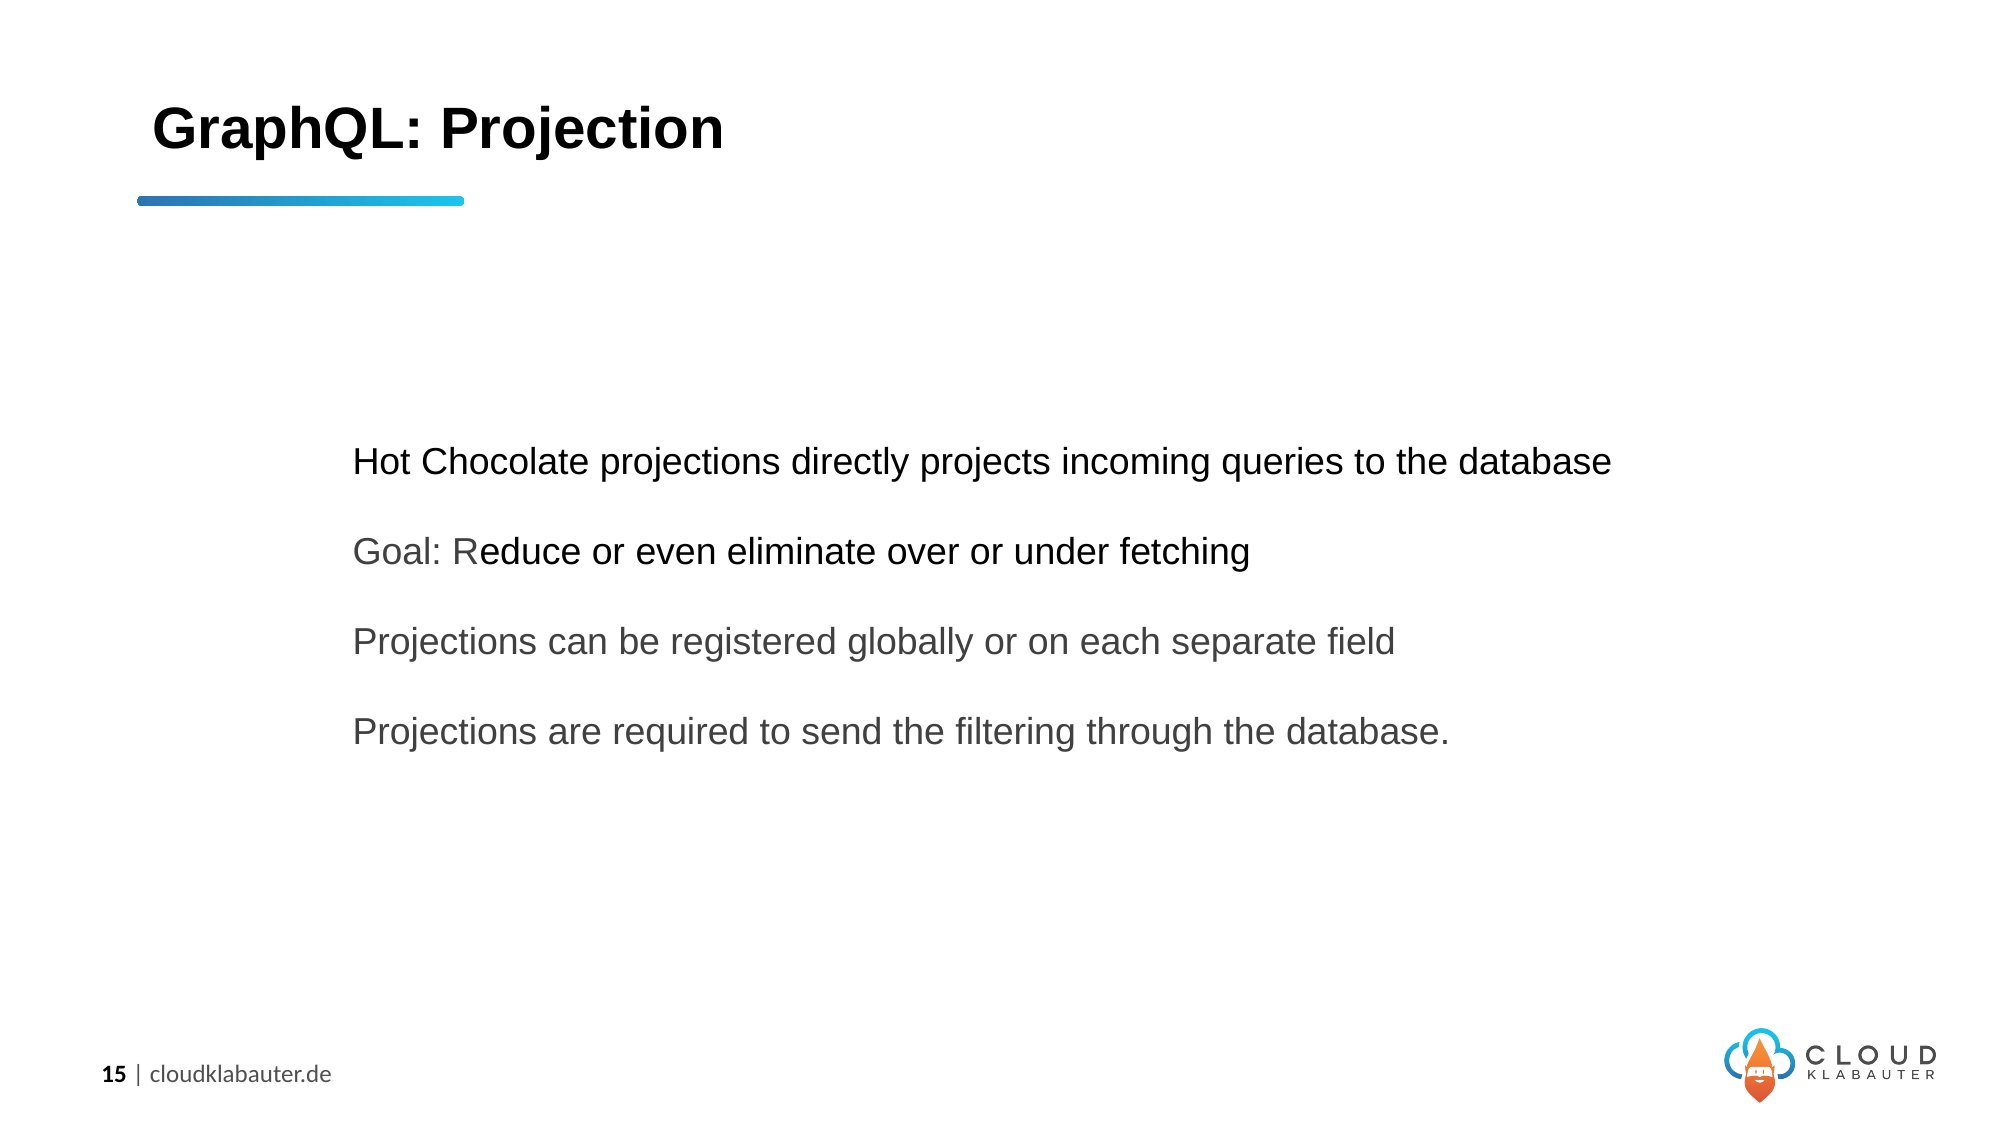

# GraphQL: Projection
Hot Chocolate projections directly projects incoming queries to the database

Goal: Reduce or even eliminate over or under fetching

Projections can be registered globally or on each separate field

Projections are required to send the filtering through the database.
15 | cloudklabauter.de